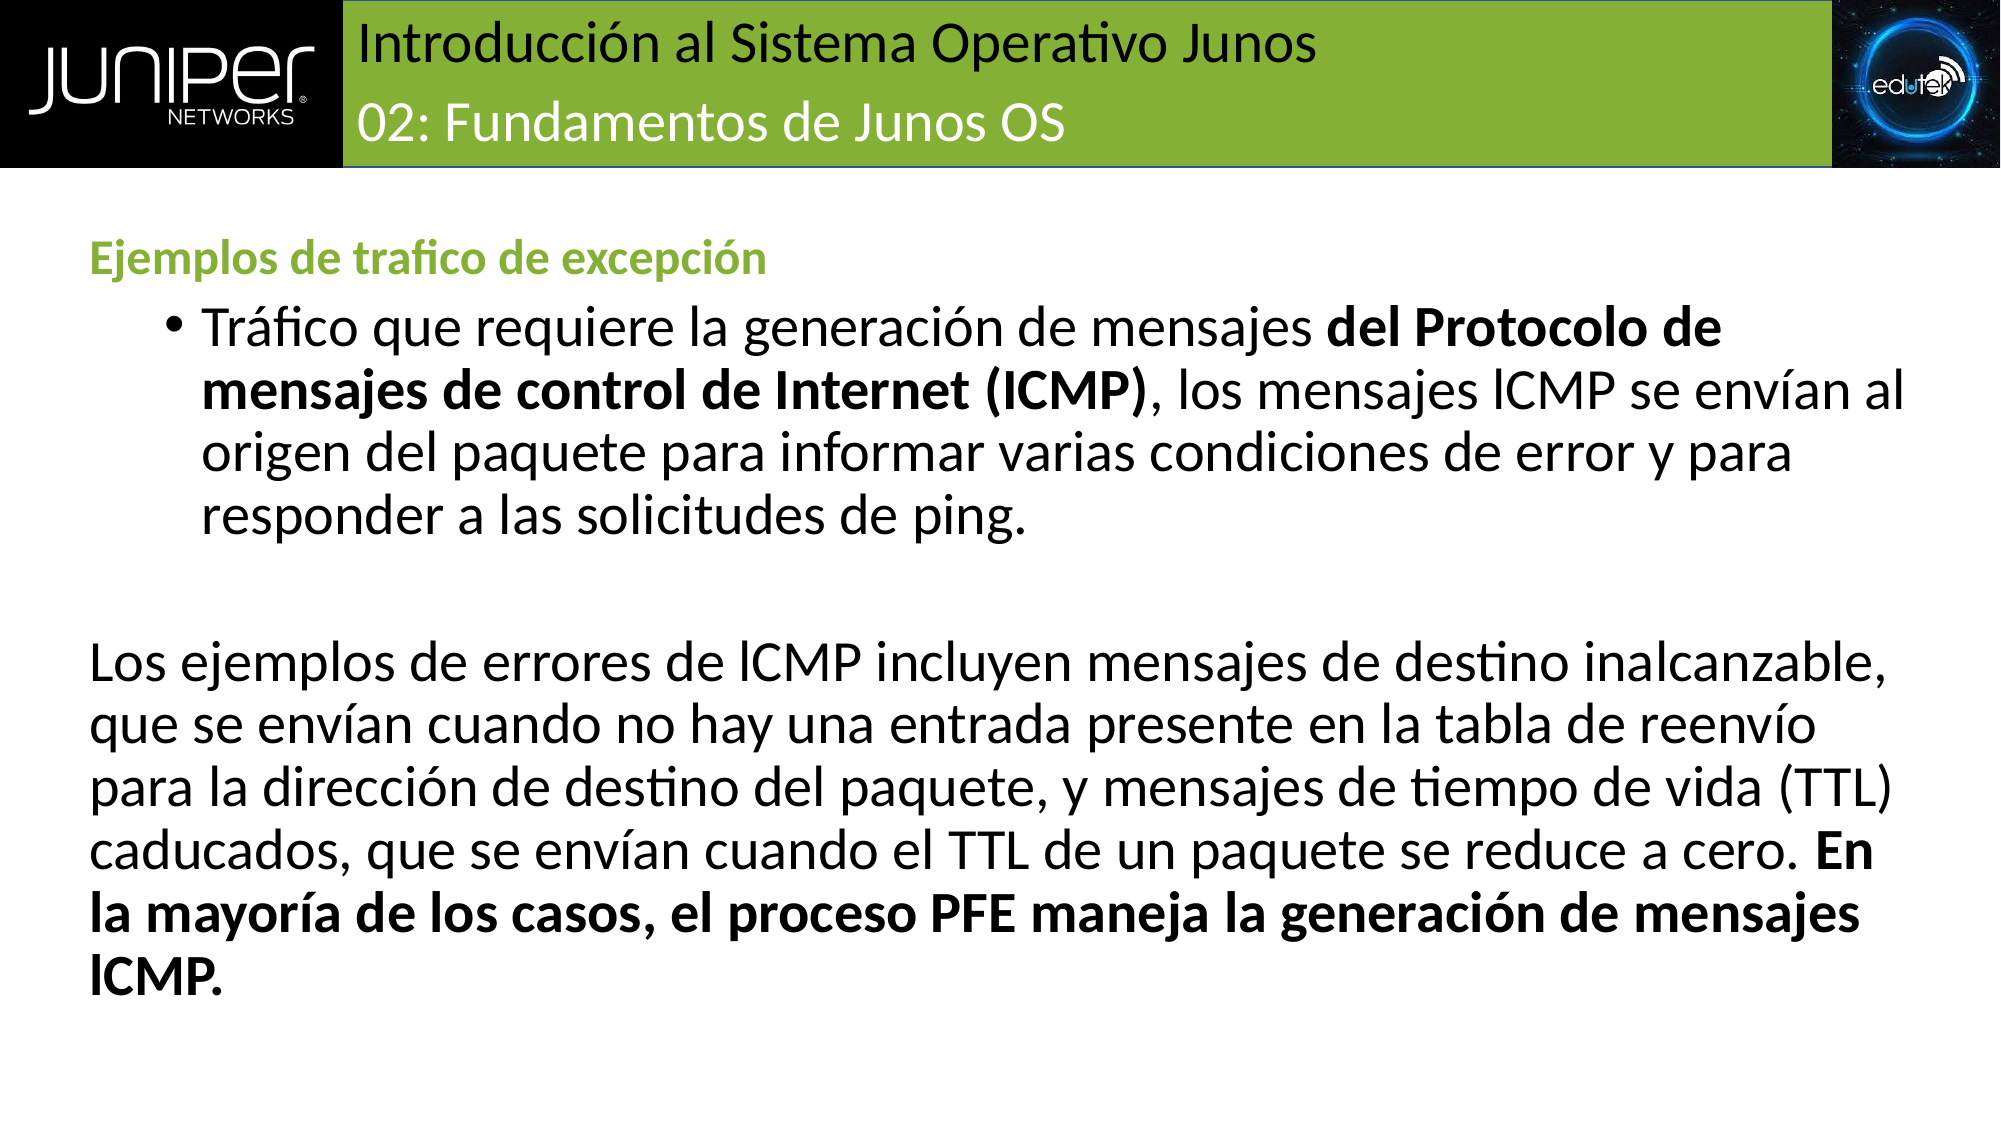

# Introducción al Sistema Operativo Junos
02: Fundamentos de Junos OS
Ejemplos de trafico de excepción
Tráfico que requiere la generación de mensajes del Protocolo de mensajes de control de Internet (ICMP), los mensajes lCMP se envían al origen del paquete para informar varias condiciones de error y para responder a las solicitudes de ping.

Los ejemplos de errores de lCMP incluyen mensajes de destino inalcanzable, que se envían cuando no hay una entrada presente en la tabla de reenvío para la dirección de destino del paquete, y mensajes de tiempo de vida (TTL) caducados, que se envían cuando el TTL de un paquete se reduce a cero. En la mayoría de los casos, el proceso PFE maneja la generación de mensajes lCMP.